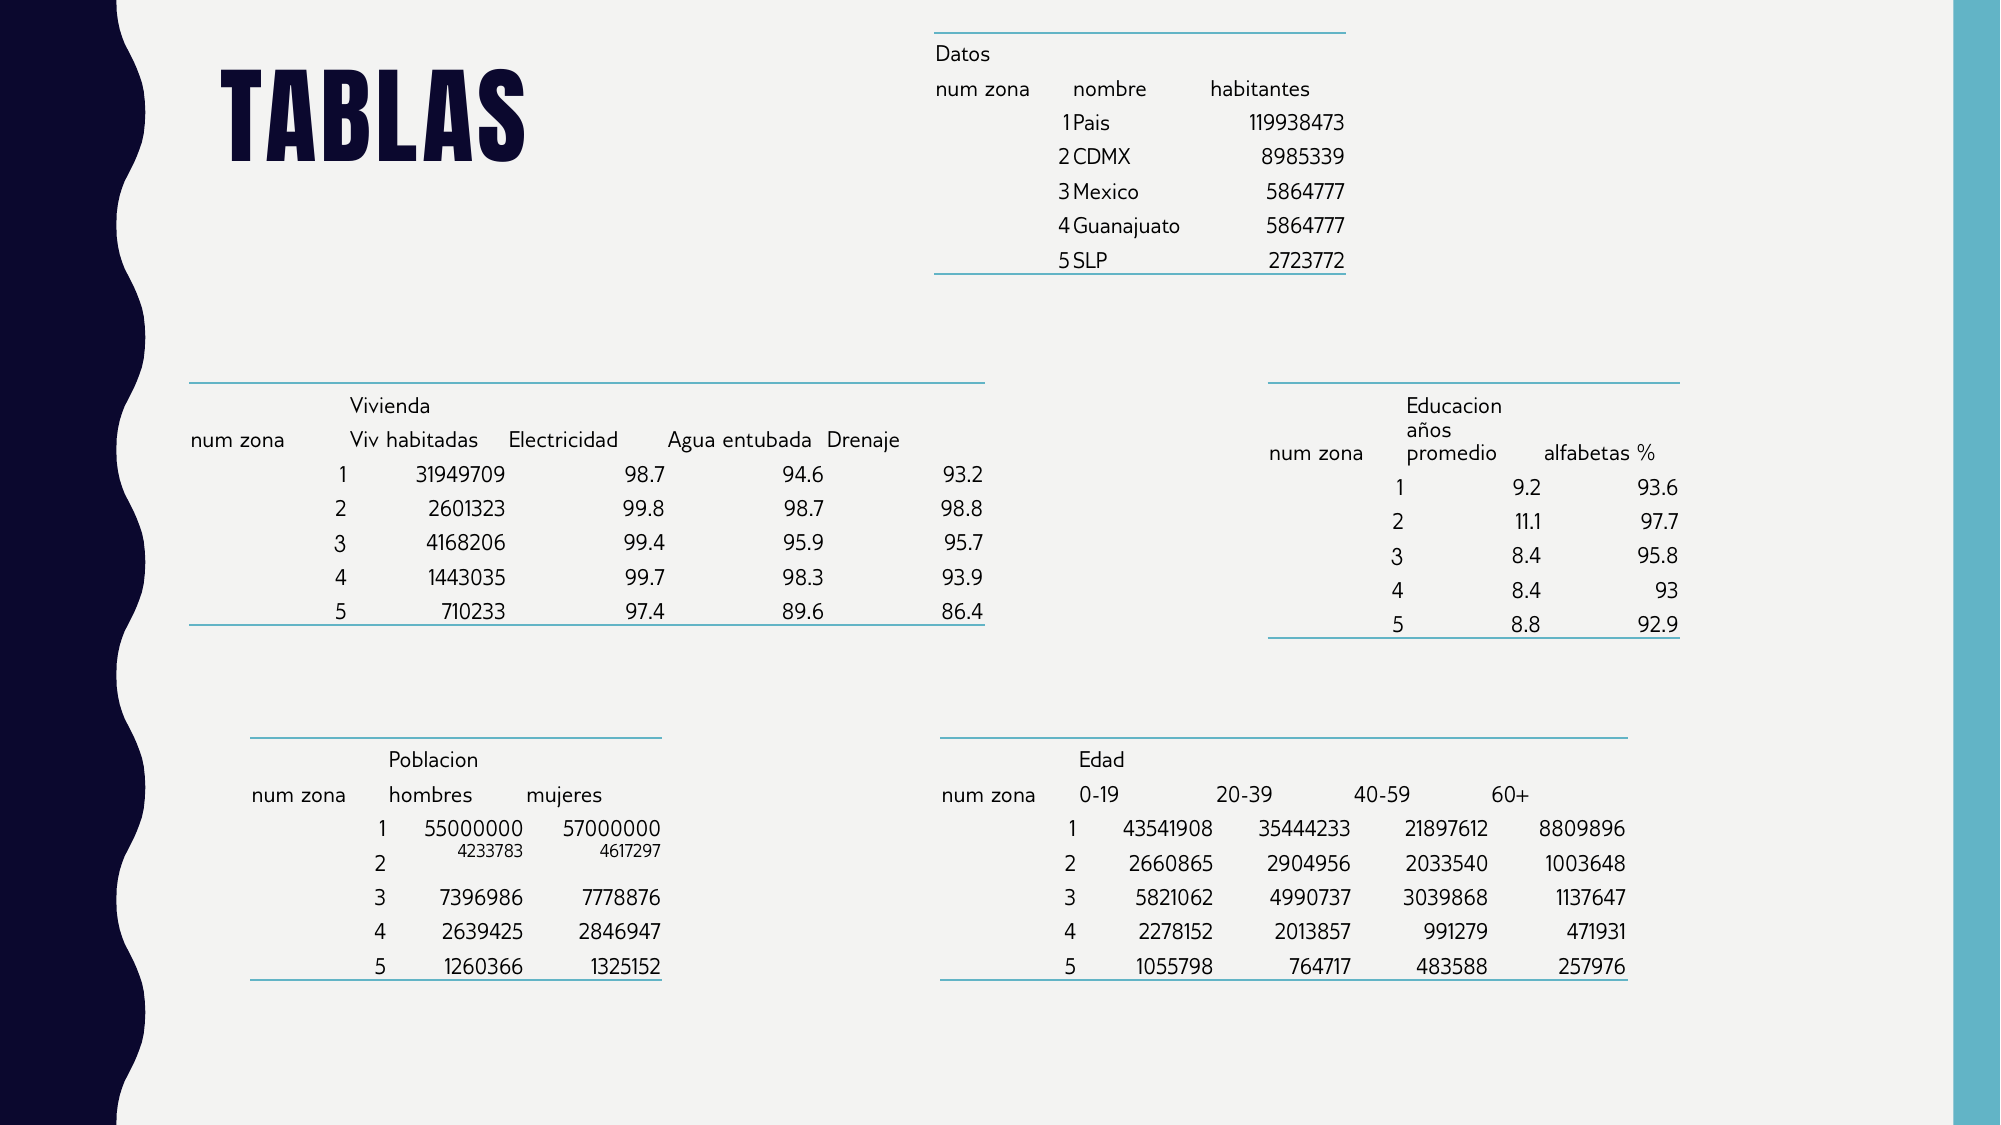

| Datos |  |  |
| --- | --- | --- |
| num zona | nombre | habitantes |
| 1 | Pais | 119938473 |
| 2 | CDMX | 8985339 |
| 3 | Mexico | 5864777 |
| 4 | Guanajuato | 5864777 |
| 5 | SLP | 2723772 |
# tablas
|  | Vivienda |  |  |  |
| --- | --- | --- | --- | --- |
| num zona | Viv habitadas | Electricidad | Agua entubada | Drenaje |
| 1 | 31949709 | 98.7 | 94.6 | 93.2 |
| 2 | 2601323 | 99.8 | 98.7 | 98.8 |
| 3 | 4168206 | 99.4 | 95.9 | 95.7 |
| 4 | 1443035 | 99.7 | 98.3 | 93.9 |
| 5 | 710233 | 97.4 | 89.6 | 86.4 |
|  | Educacion |  |
| --- | --- | --- |
| num zona | años promedio | alfabetas % |
| 1 | 9.2 | 93.6 |
| 2 | 11.1 | 97.7 |
| 3 | 8.4 | 95.8 |
| 4 | 8.4 | 93 |
| 5 | 8.8 | 92.9 |
|  | Poblacion |  |
| --- | --- | --- |
| num zona | hombres | mujeres |
| 1 | 55000000 | 57000000 |
| 2 | 4233783 | 4617297 |
| 3 | 7396986 | 7778876 |
| 4 | 2639425 | 2846947 |
| 5 | 1260366 | 1325152 |
|  | Edad |  |  |  |
| --- | --- | --- | --- | --- |
| num zona | 0-19 | 20-39 | 40-59 | 60+ |
| 1 | 43541908 | 35444233 | 21897612 | 8809896 |
| 2 | 2660865 | 2904956 | 2033540 | 1003648 |
| 3 | 5821062 | 4990737 | 3039868 | 1137647 |
| 4 | 2278152 | 2013857 | 991279 | 471931 |
| 5 | 1055798 | 764717 | 483588 | 257976 |